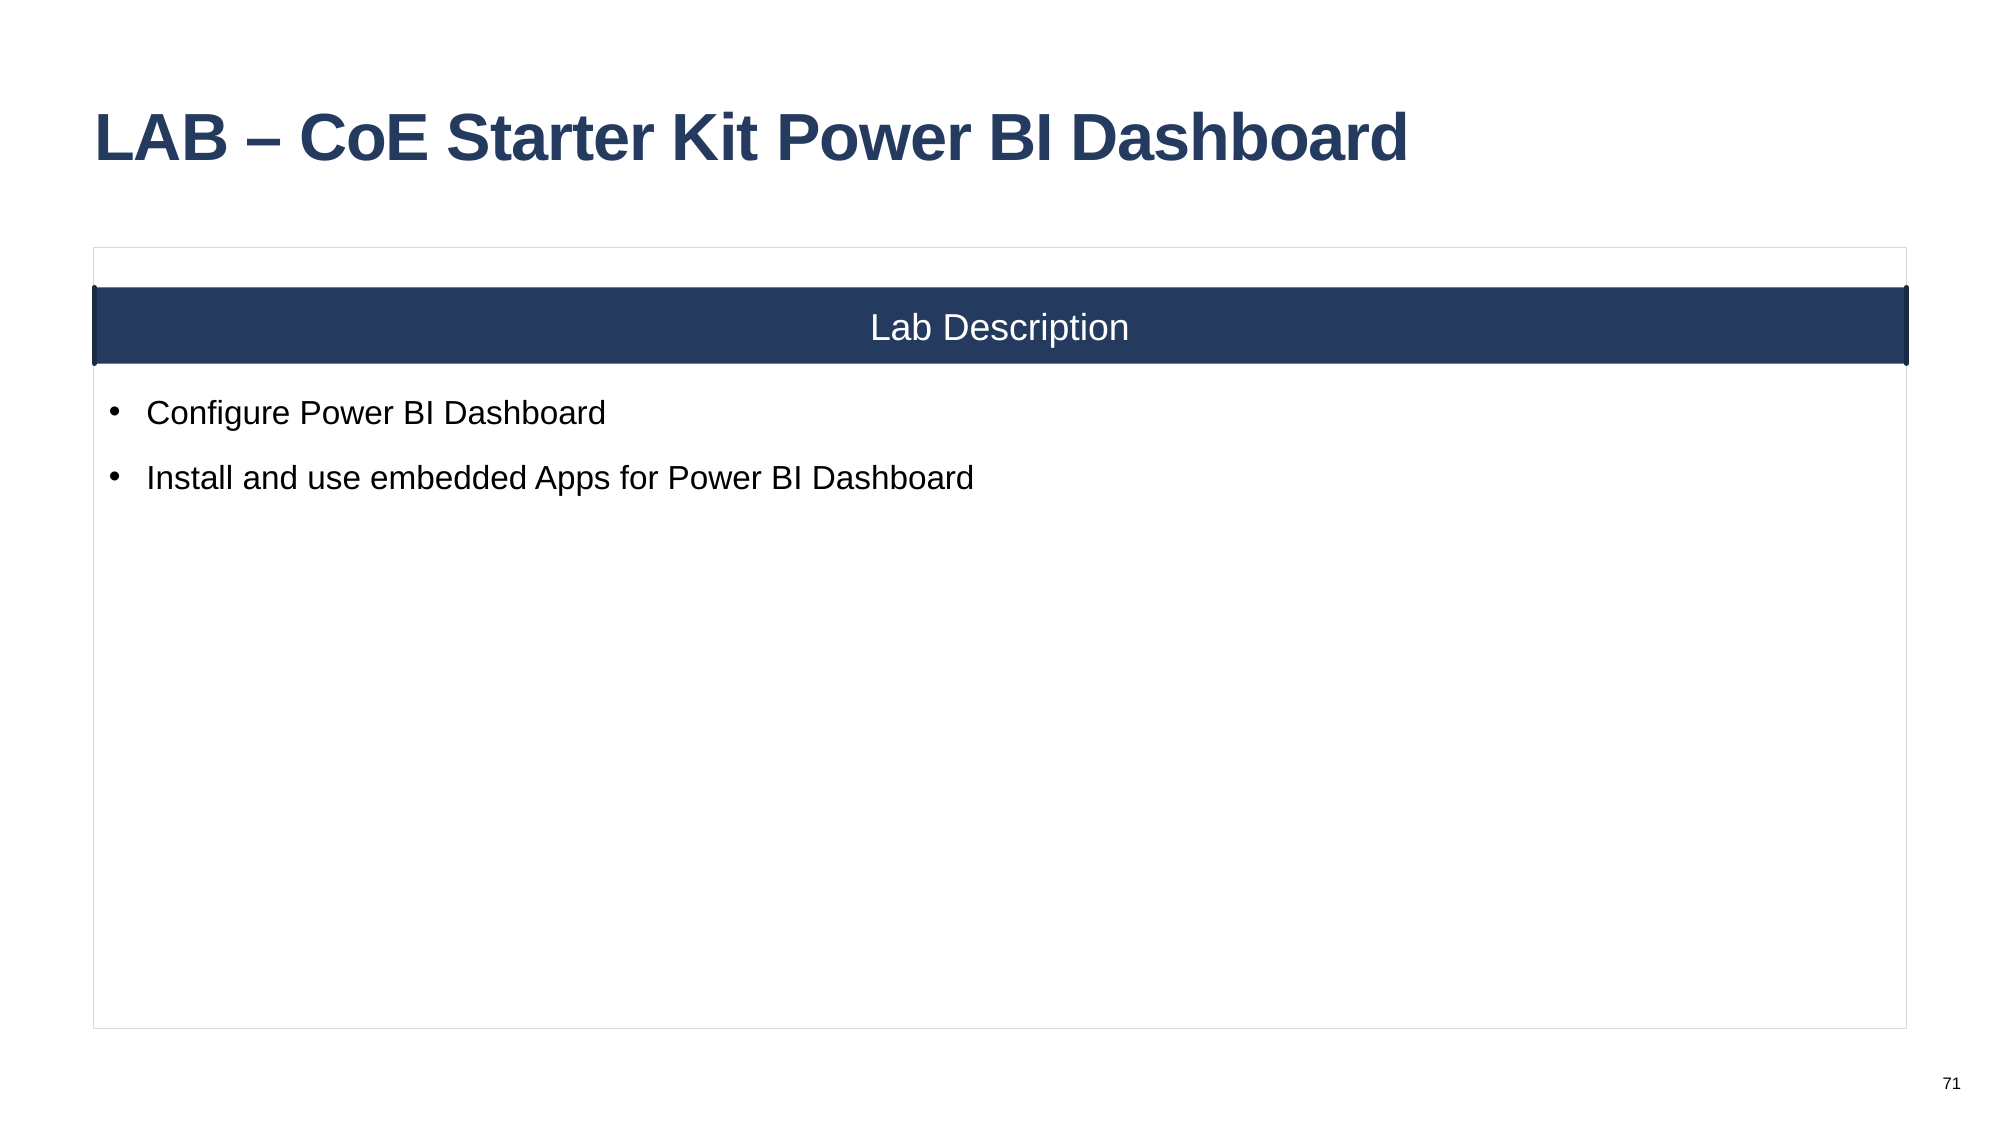

# LAB – CoE Starter Kit Power BI Dashboard

Lab Description
Configure Power BI Dashboard
Install and use embedded Apps for Power BI Dashboard

71